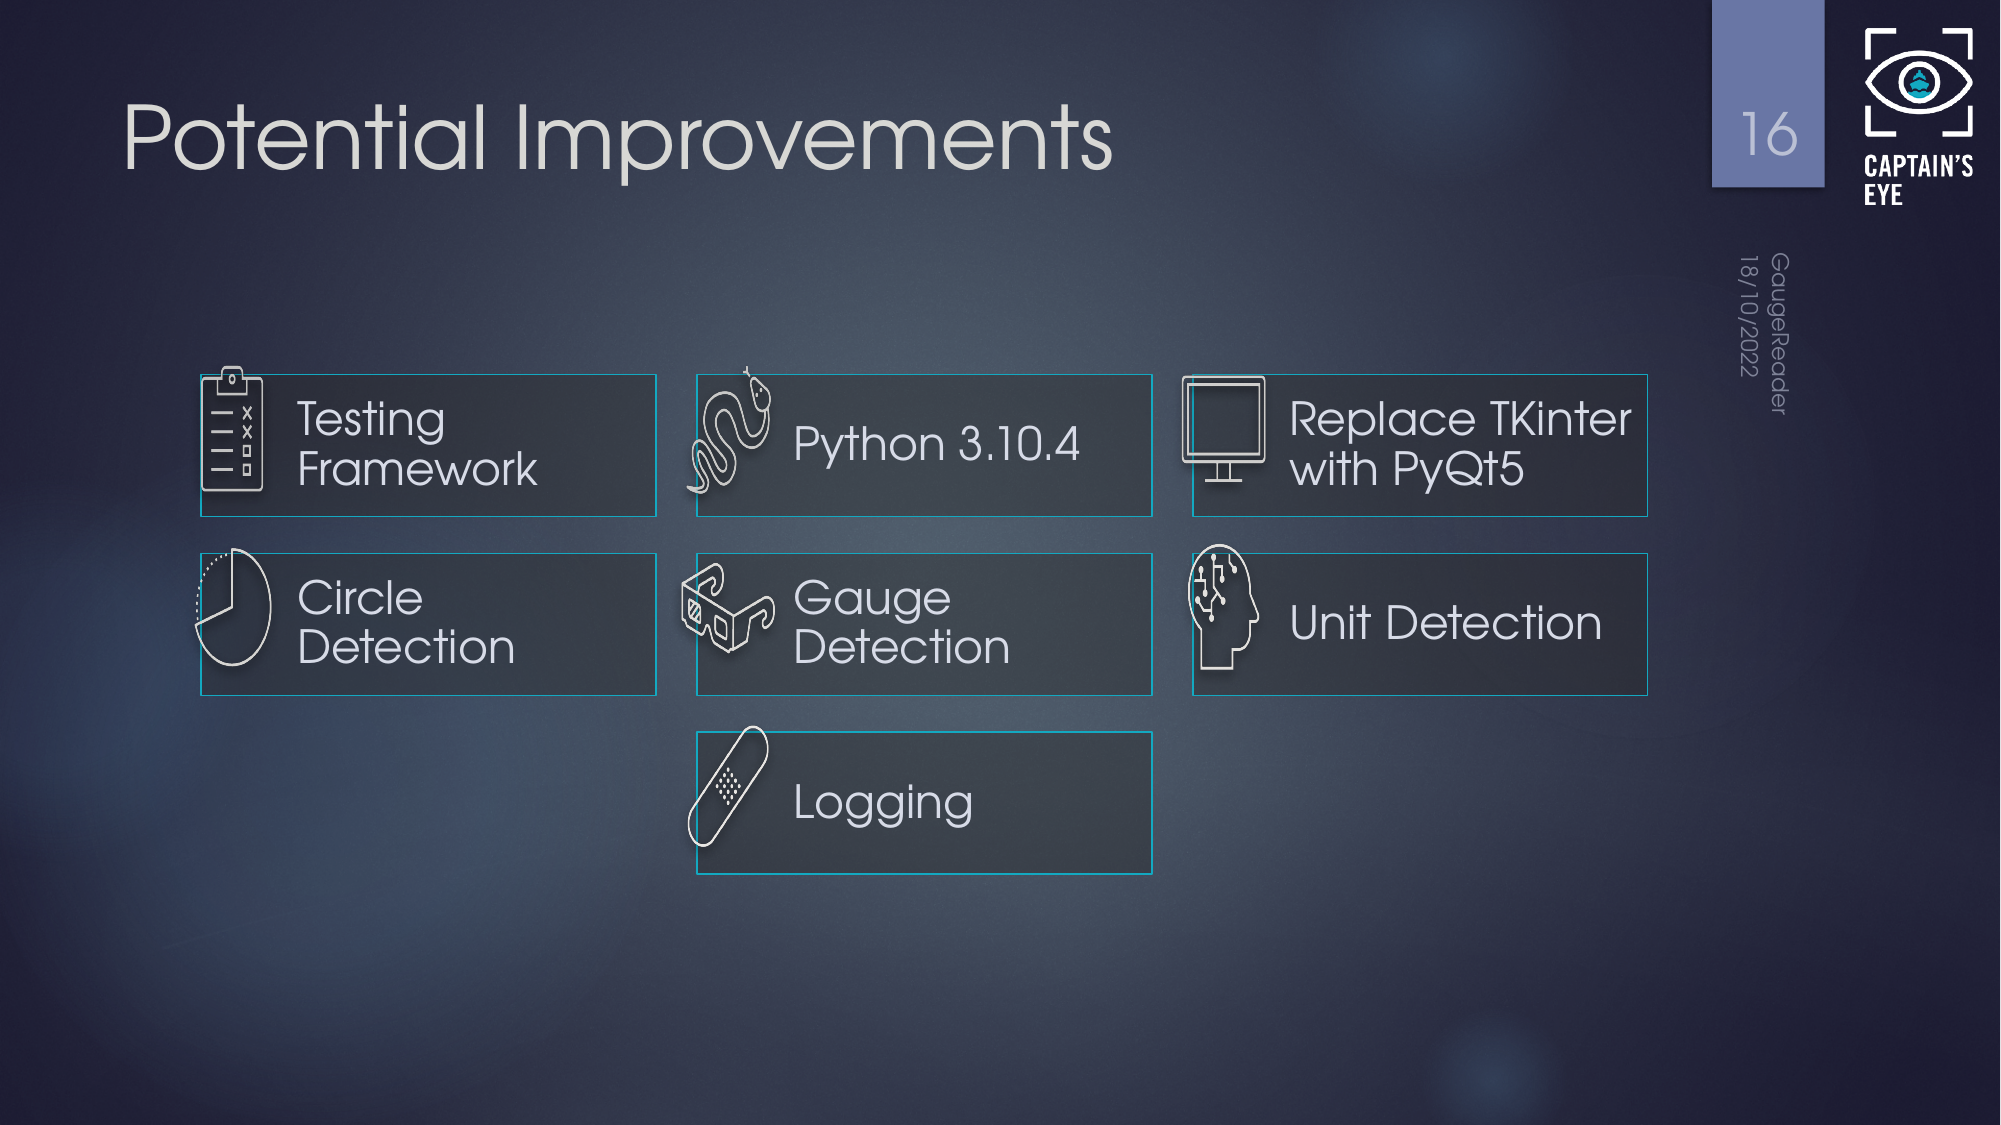

16
# Potential Improvements
Testing Framework
Python 3.10.4
Replace TKinter with PyQt5
Circle Detection
Gauge Detection
Unit Detection
Logging
18/10/2022
GaugeReader